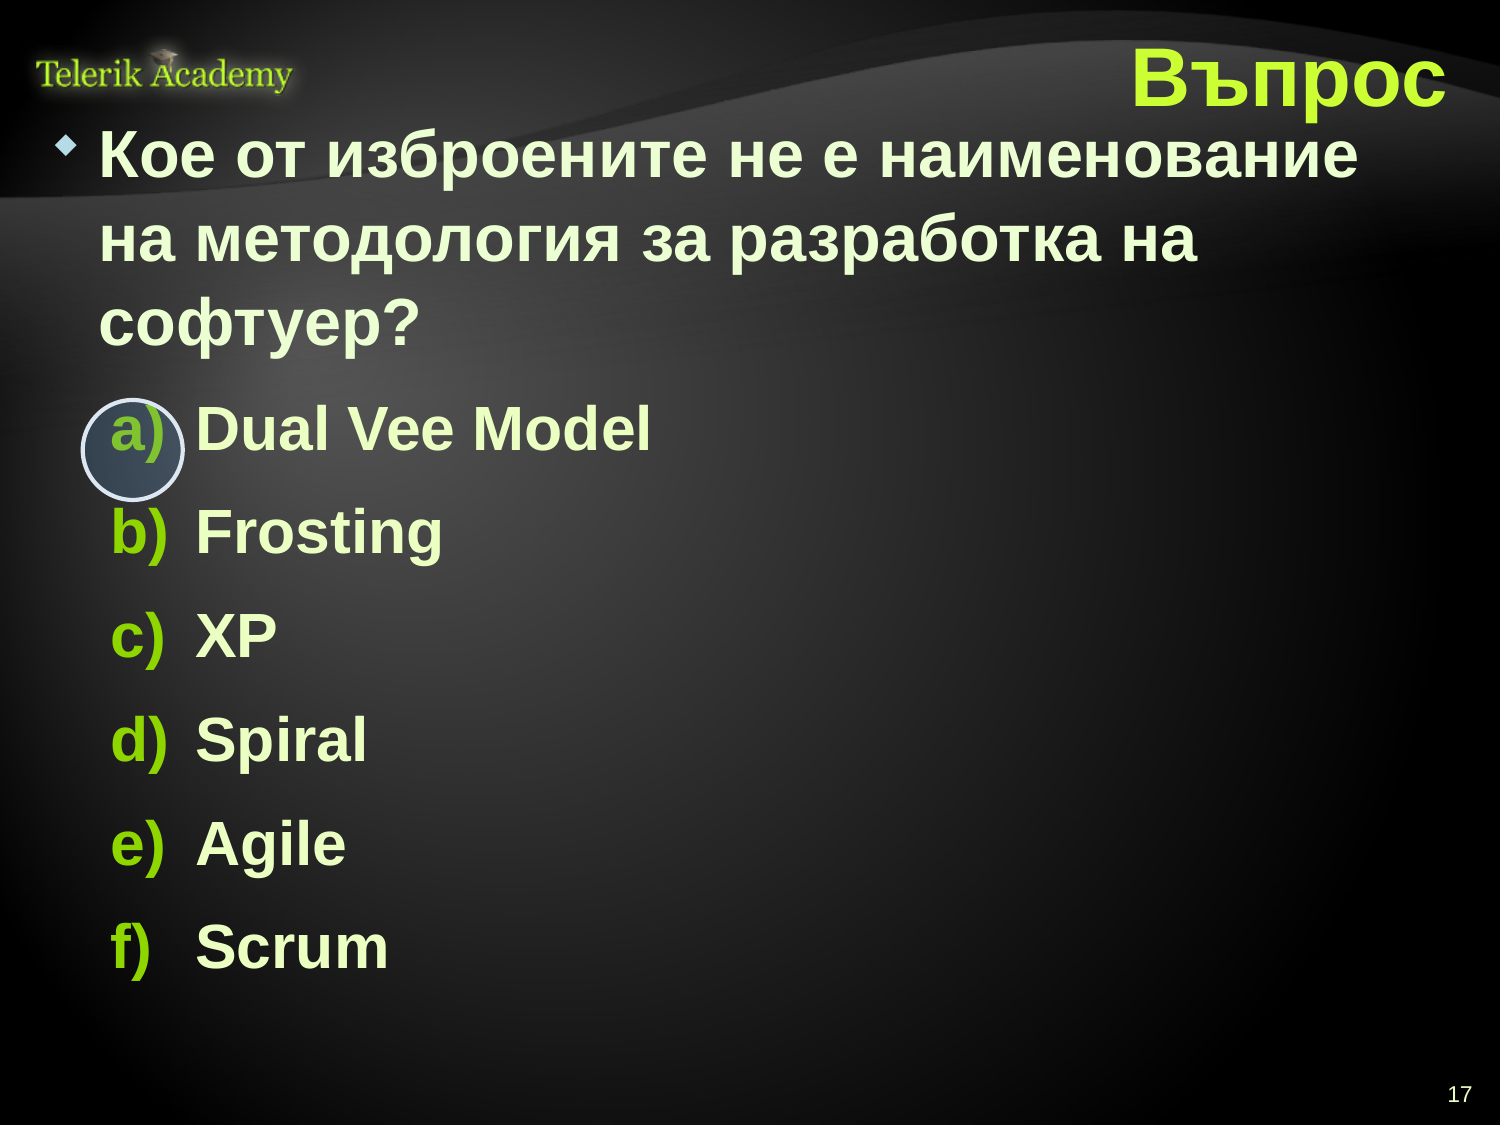

# Въпрос
Кое от изброените не е наименование на методология за разработка на софтуер?
Dual Vee Model
Frosting
XP
Spiral
Agile
Scrum

17